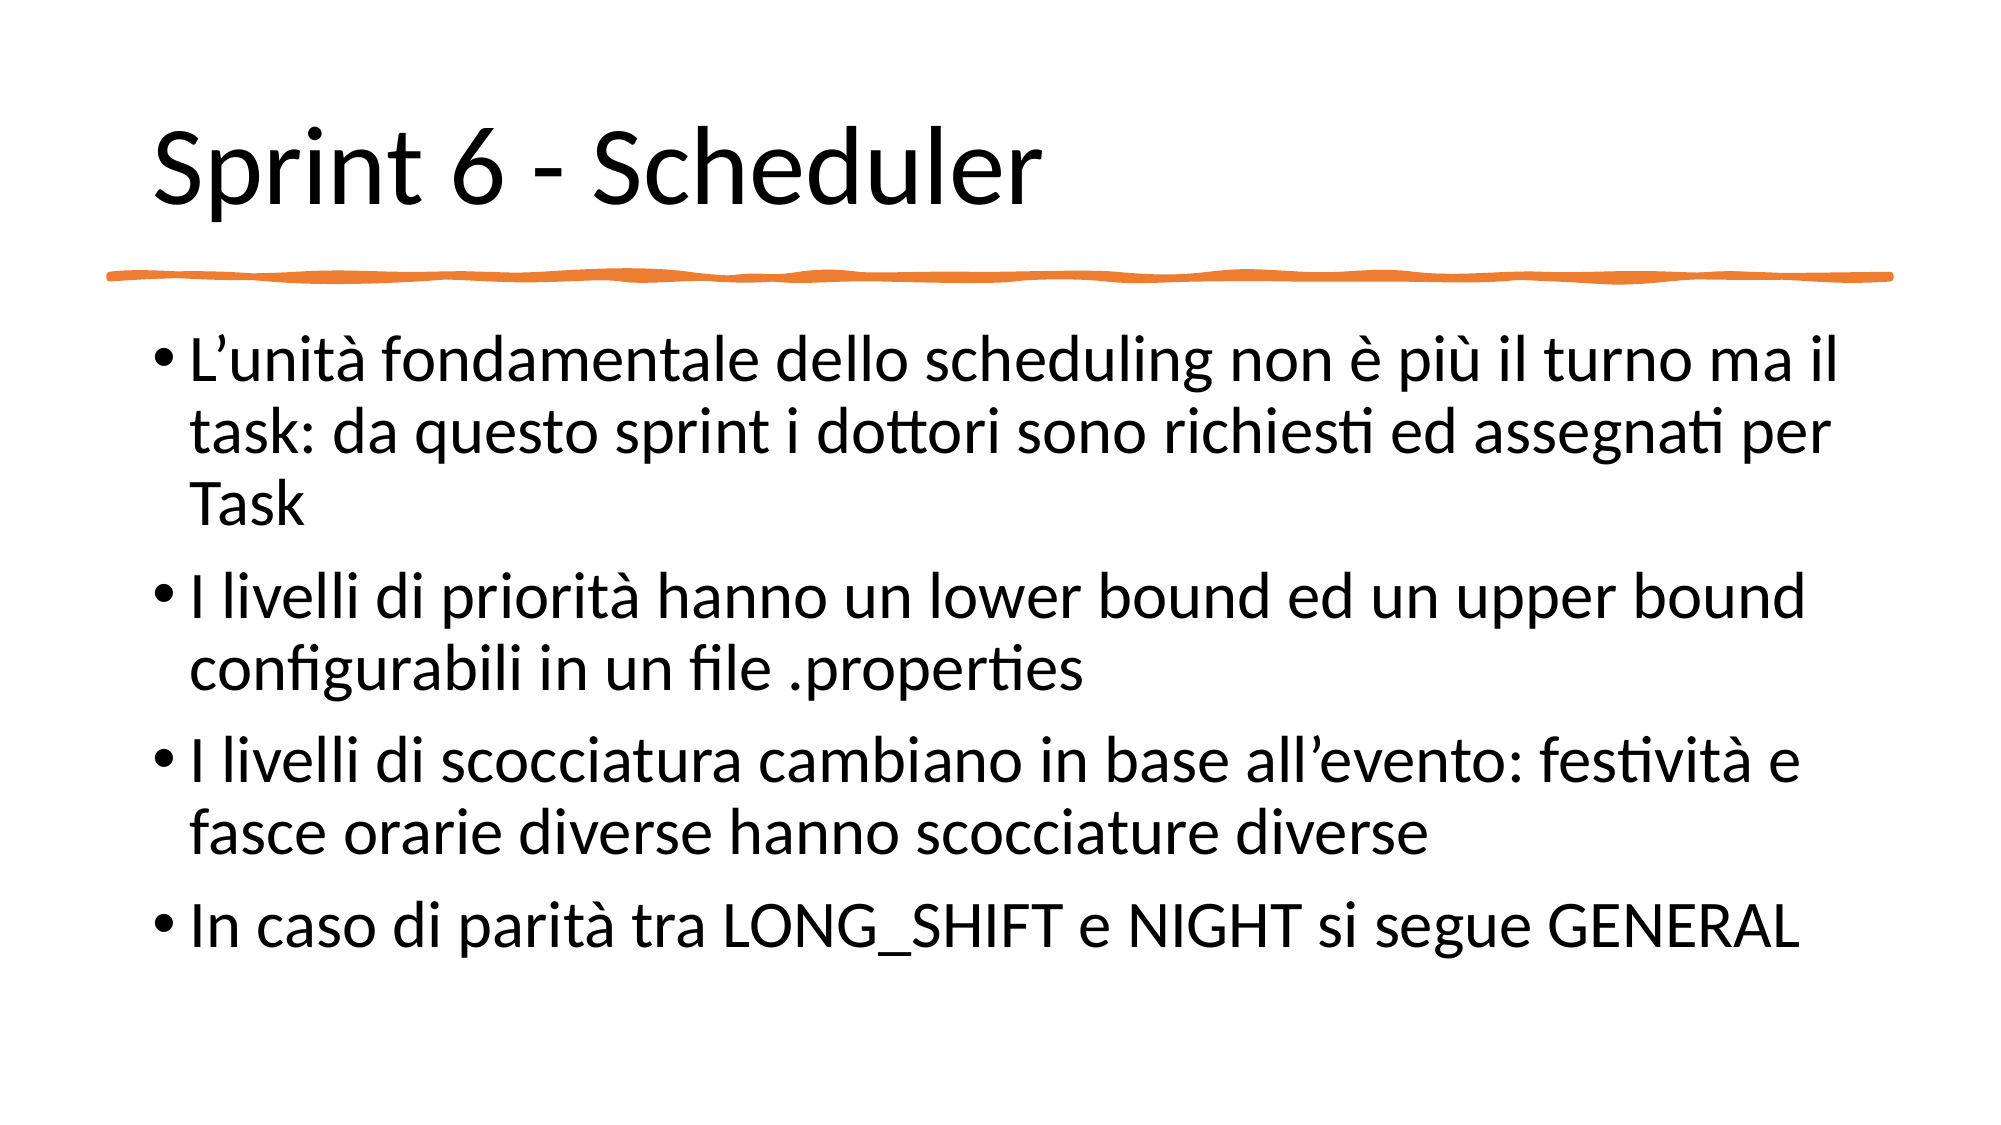

# Sprint 6 - Scheduler

L’unità fondamentale dello scheduling non è più il turno ma il task: da questo sprint i dottori sono richiesti ed assegnati per Task
I livelli di priorità hanno un lower bound ed un upper bound configurabili in un file .properties
I livelli di scocciatura cambiano in base all’evento: festività e fasce orarie diverse hanno scocciature diverse
In caso di parità tra LONG_SHIFT e NIGHT si segue GENERAL